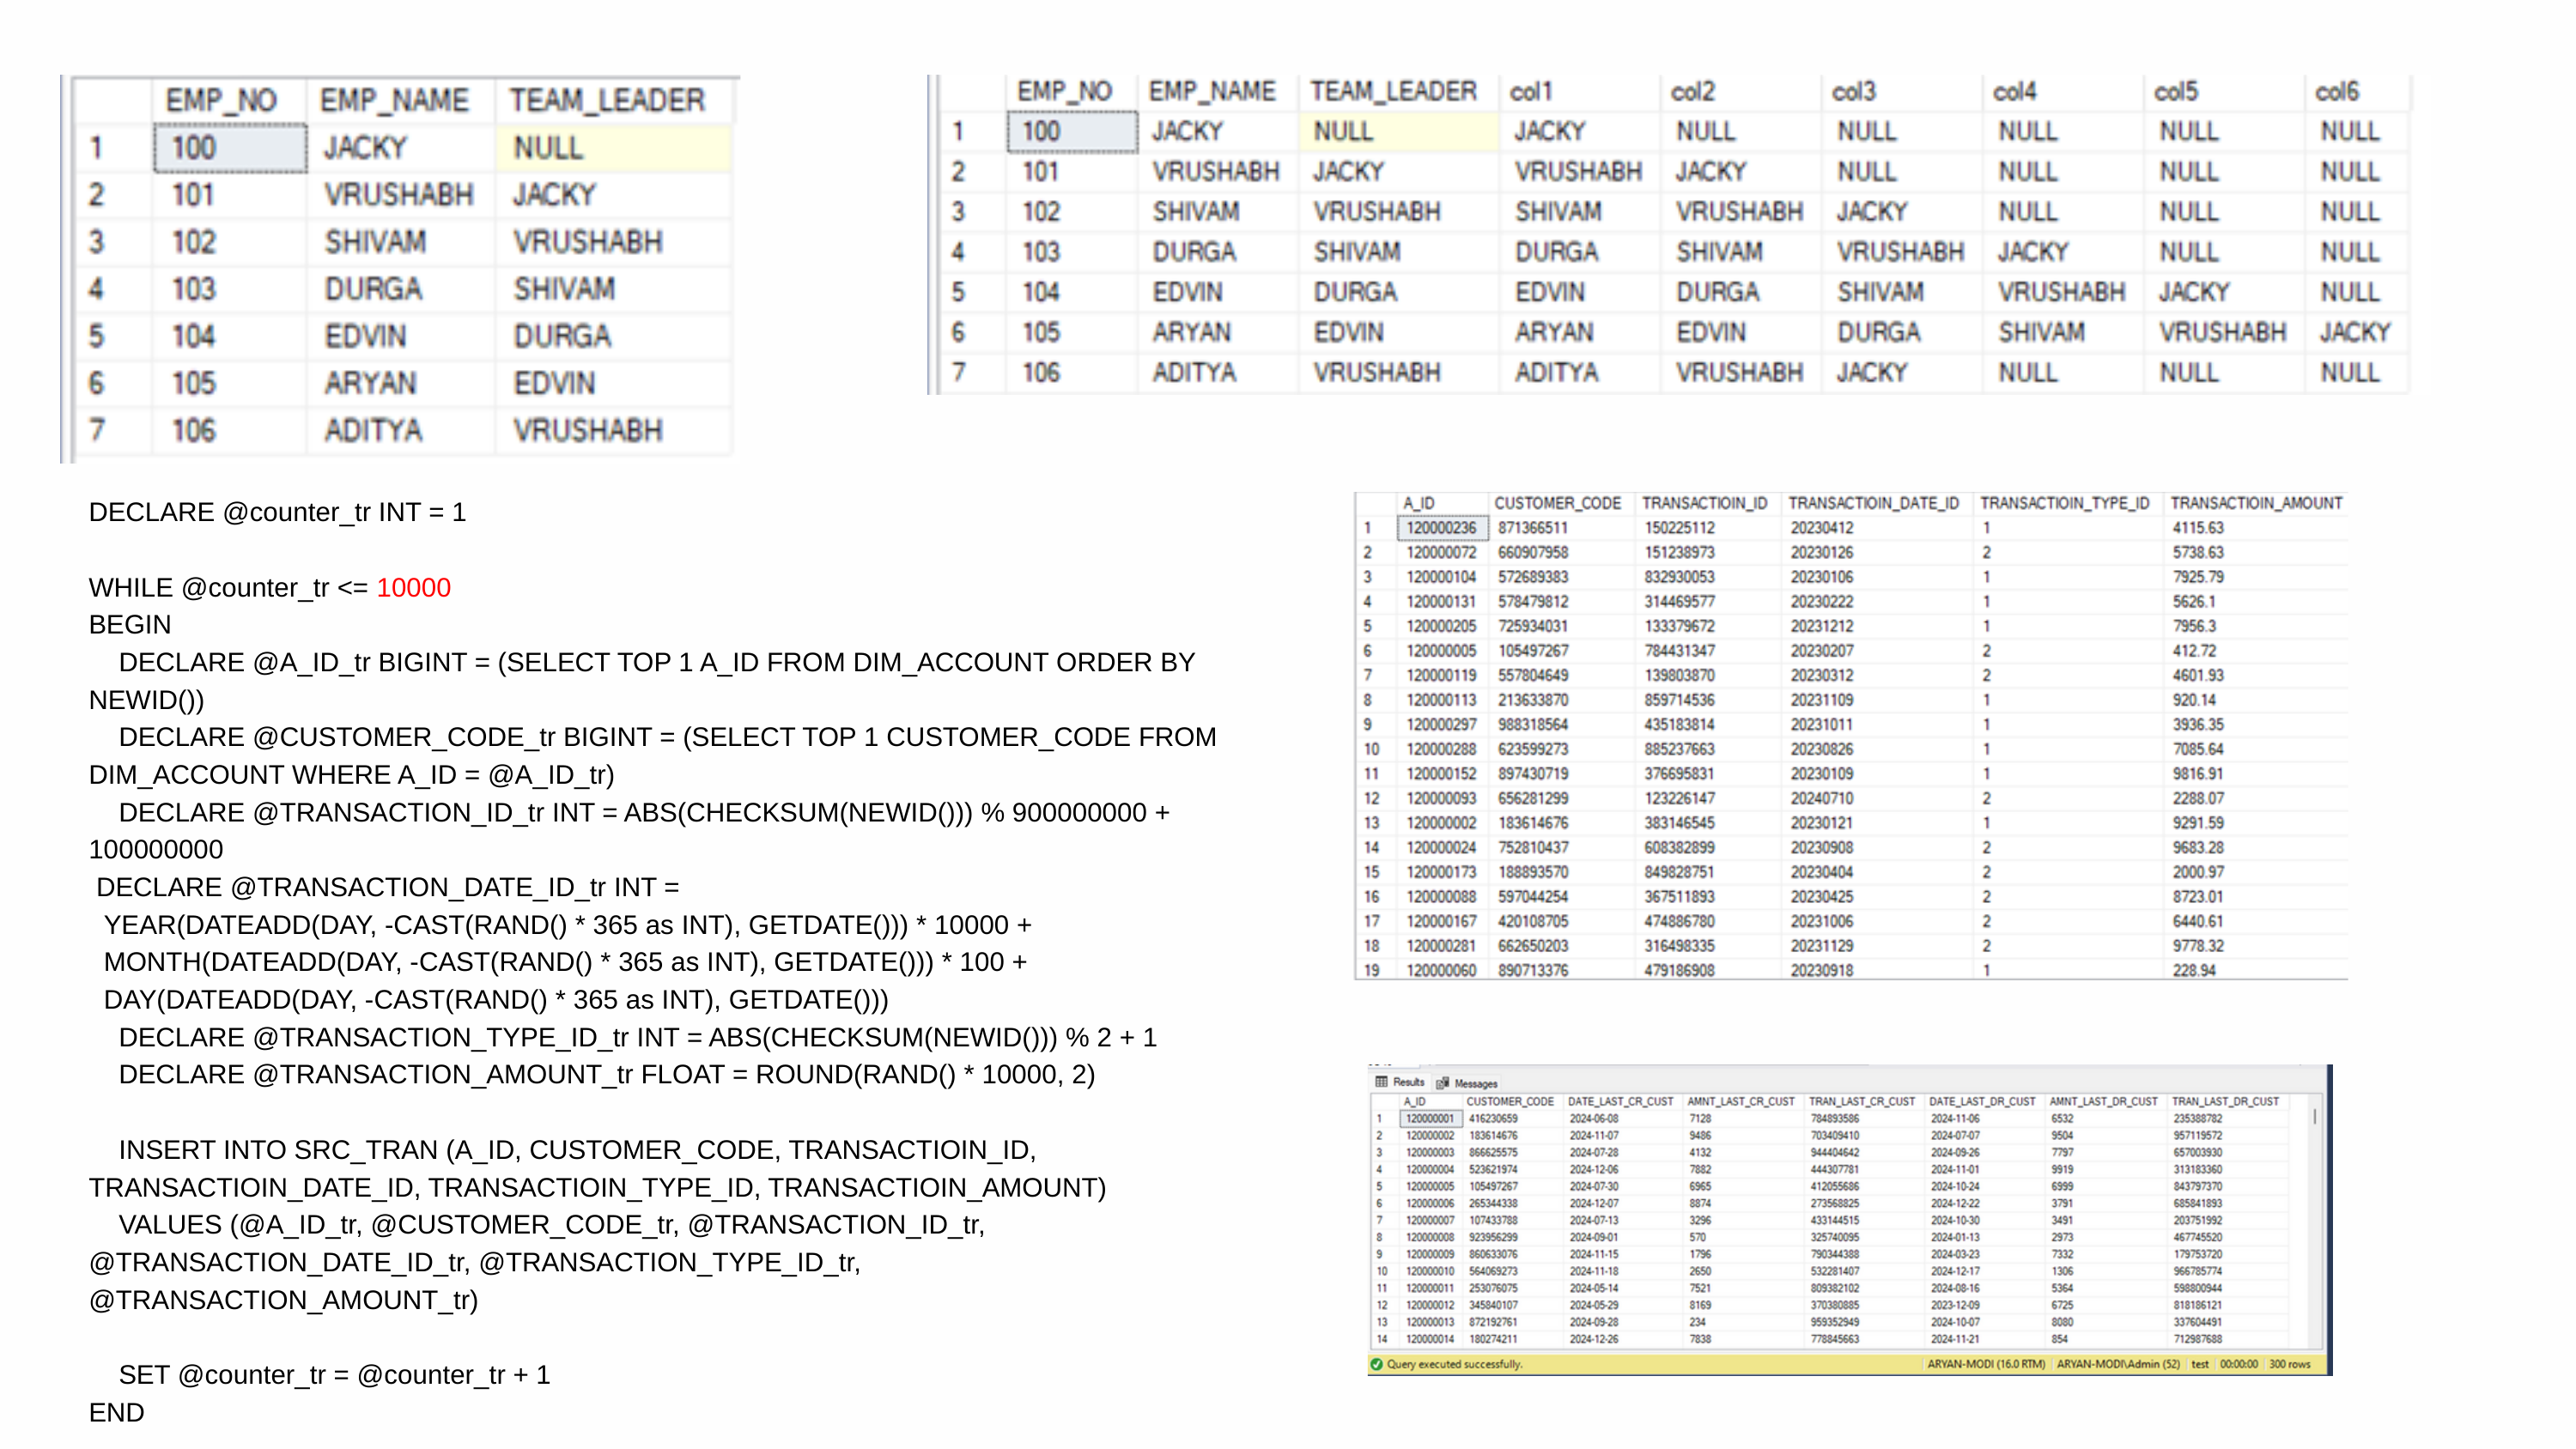

DECLARE @counter_tr INT = 1

WHILE @counter_tr <= 10000
BEGIN
    DECLARE @A_ID_tr BIGINT = (SELECT TOP 1 A_ID FROM DIM_ACCOUNT ORDER BY NEWID())
    DECLARE @CUSTOMER_CODE_tr BIGINT = (SELECT TOP 1 CUSTOMER_CODE FROM DIM_ACCOUNT WHERE A_ID = @A_ID_tr)
    DECLARE @TRANSACTION_ID_tr INT = ABS(CHECKSUM(NEWID())) % 900000000 + 100000000
 DECLARE @TRANSACTION_DATE_ID_tr INT =
  YEAR(DATEADD(DAY, -CAST(RAND() * 365 as INT), GETDATE())) * 10000 +
  MONTH(DATEADD(DAY, -CAST(RAND() * 365 as INT), GETDATE())) * 100 +
  DAY(DATEADD(DAY, -CAST(RAND() * 365 as INT), GETDATE()))
    DECLARE @TRANSACTION_TYPE_ID_tr INT = ABS(CHECKSUM(NEWID())) % 2 + 1
    DECLARE @TRANSACTION_AMOUNT_tr FLOAT = ROUND(RAND() * 10000, 2)

    INSERT INTO SRC_TRAN (A_ID, CUSTOMER_CODE, TRANSACTIOIN_ID, TRANSACTIOIN_DATE_ID, TRANSACTIOIN_TYPE_ID, TRANSACTIOIN_AMOUNT)
    VALUES (@A_ID_tr, @CUSTOMER_CODE_tr, @TRANSACTION_ID_tr, @TRANSACTION_DATE_ID_tr, @TRANSACTION_TYPE_ID_tr, @TRANSACTION_AMOUNT_tr)

    SET @counter_tr = @counter_tr + 1
END